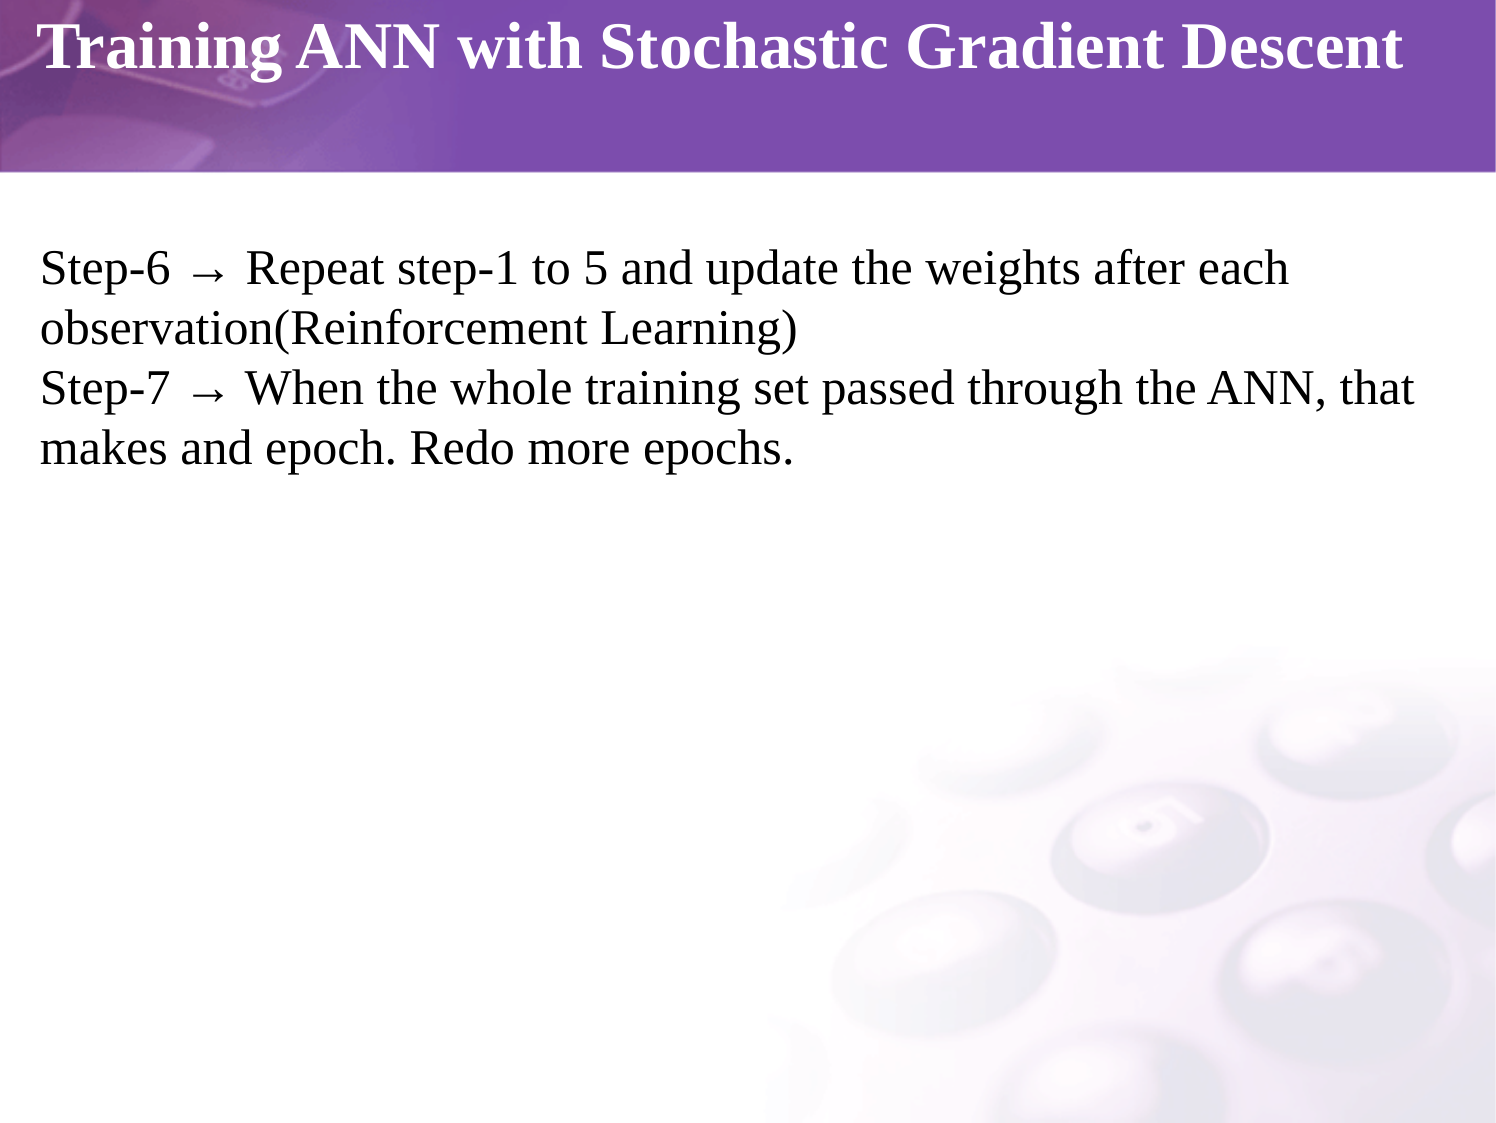

# Training ANN with Stochastic Gradient Descent
Step-6 → Repeat step-1 to 5 and update the weights after each observation(Reinforcement Learning)
Step-7 → When the whole training set passed through the ANN, that makes and epoch. Redo more epochs.